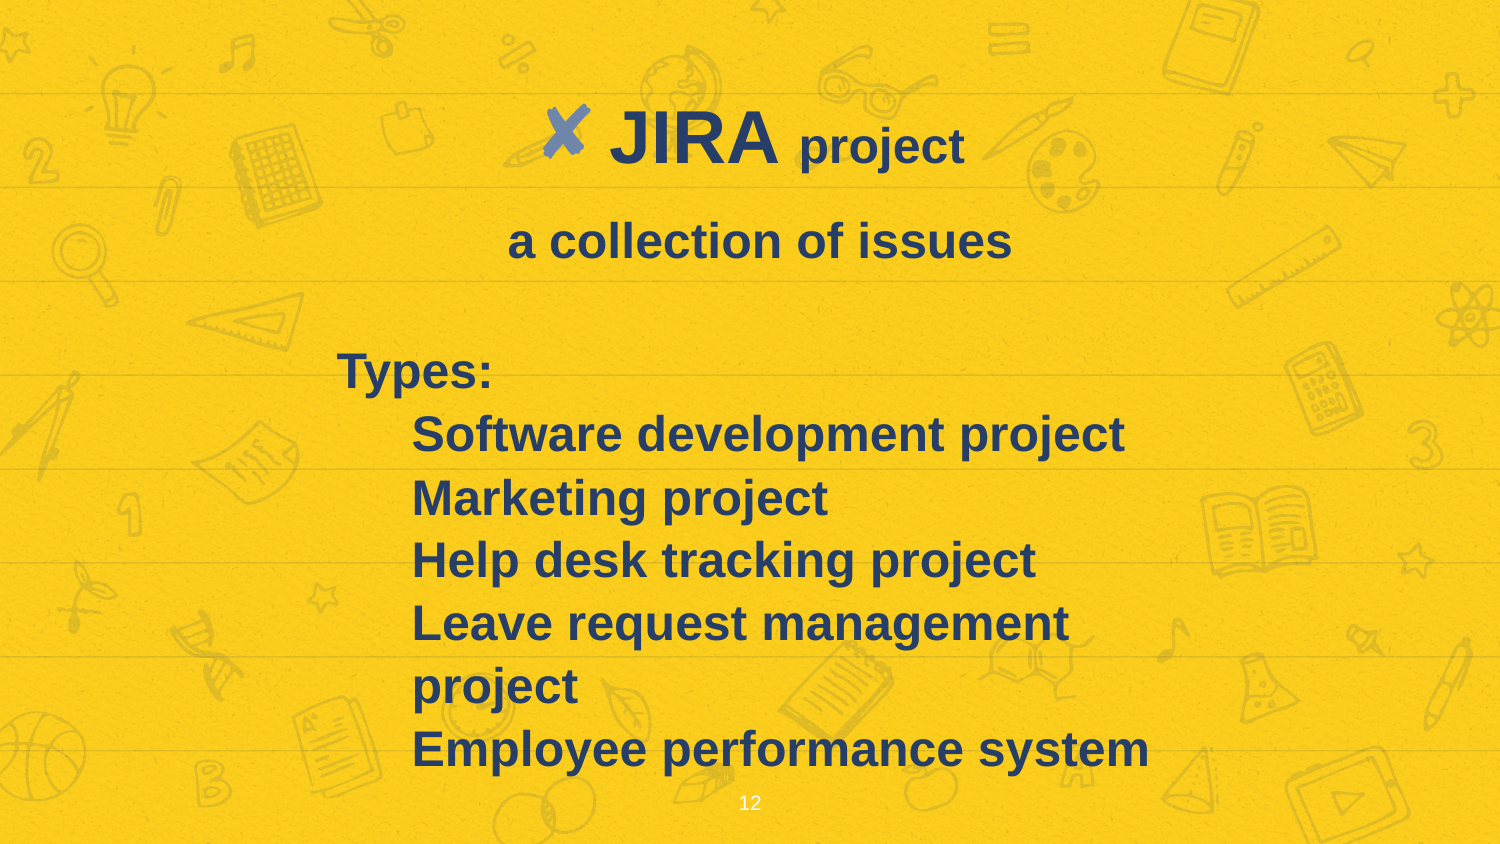

JIRA project
 a collection of issues

Types:
Software development project
Marketing project
Help desk tracking project
Leave request management project
Employee performance system

12